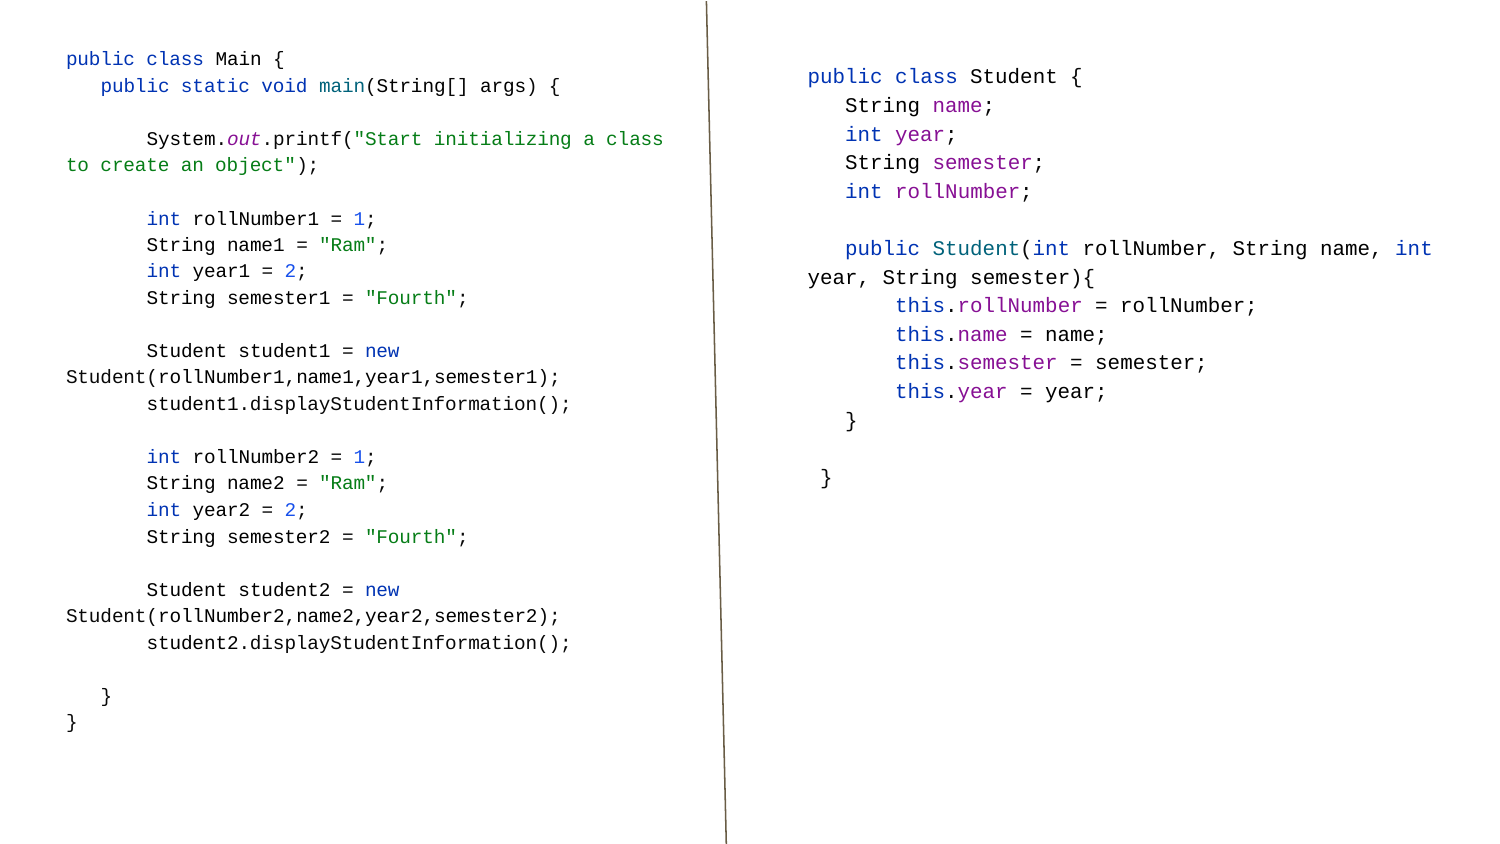

public class Main {
   public static void main(String[] args) {

       System.out.printf("Start initializing a class to create an object");

       int rollNumber1 = 1;
       String name1 = "Ram";
       int year1 = 2;
       String semester1 = "Fourth";

       Student student1 = new Student(rollNumber1,name1,year1,semester1);
       student1.displayStudentInformation();

       int rollNumber2 = 1;
       String name2 = "Ram";
       int year2 = 2;
       String semester2 = "Fourth";

       Student student2 = new Student(rollNumber2,name2,year2,semester2);
       student2.displayStudentInformation();

   }
}

public class Student {
   String name;
   int year;
   String semester;
   int rollNumber;

   public Student(int rollNumber, String name, int year, String semester){
       this.rollNumber = rollNumber;
       this.name = name;
       this.semester = semester;
       this.year = year;
   }

 }